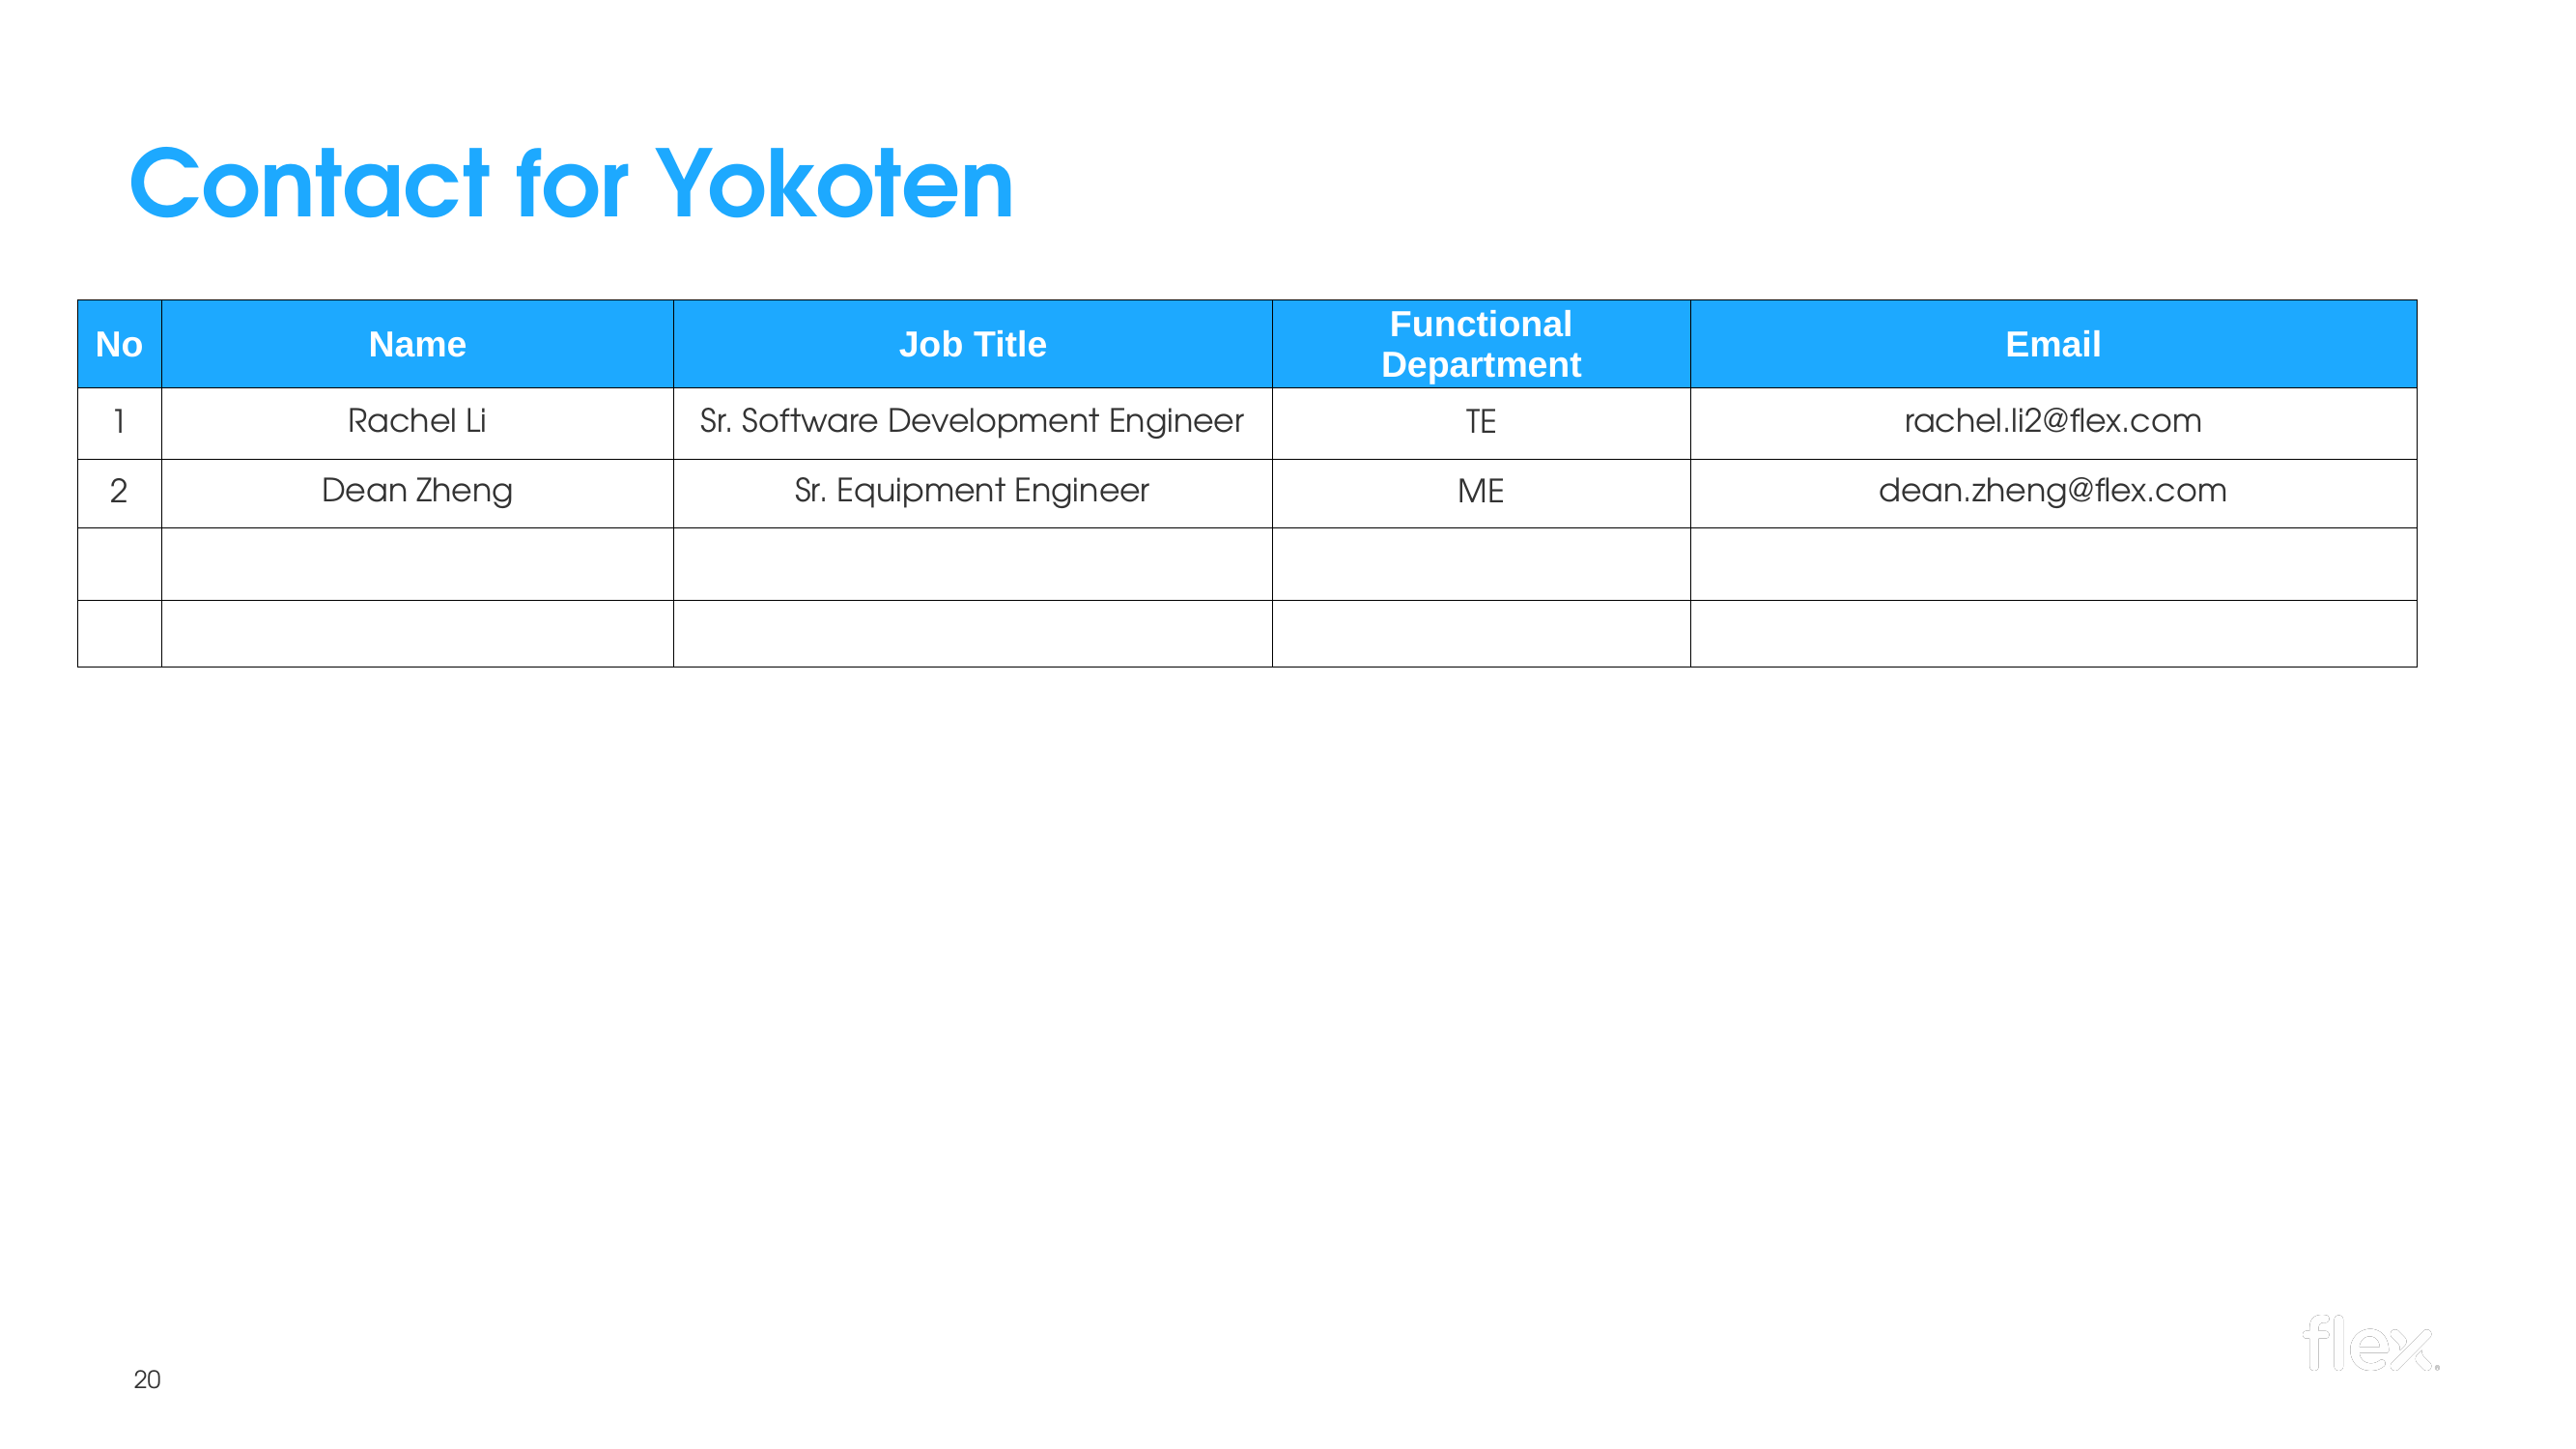

# Contact for Yokoten
| No | Name | Job Title | Functional Department | Email |
| --- | --- | --- | --- | --- |
| 1 | Rachel Li | Sr. Software Development Engineer | TE | rachel.li2@flex.com |
| 2 | Dean Zheng | Sr. Equipment Engineer | ME | dean.zheng@flex.com |
|  |  |  |  |  |
|  |  |  |  |  |